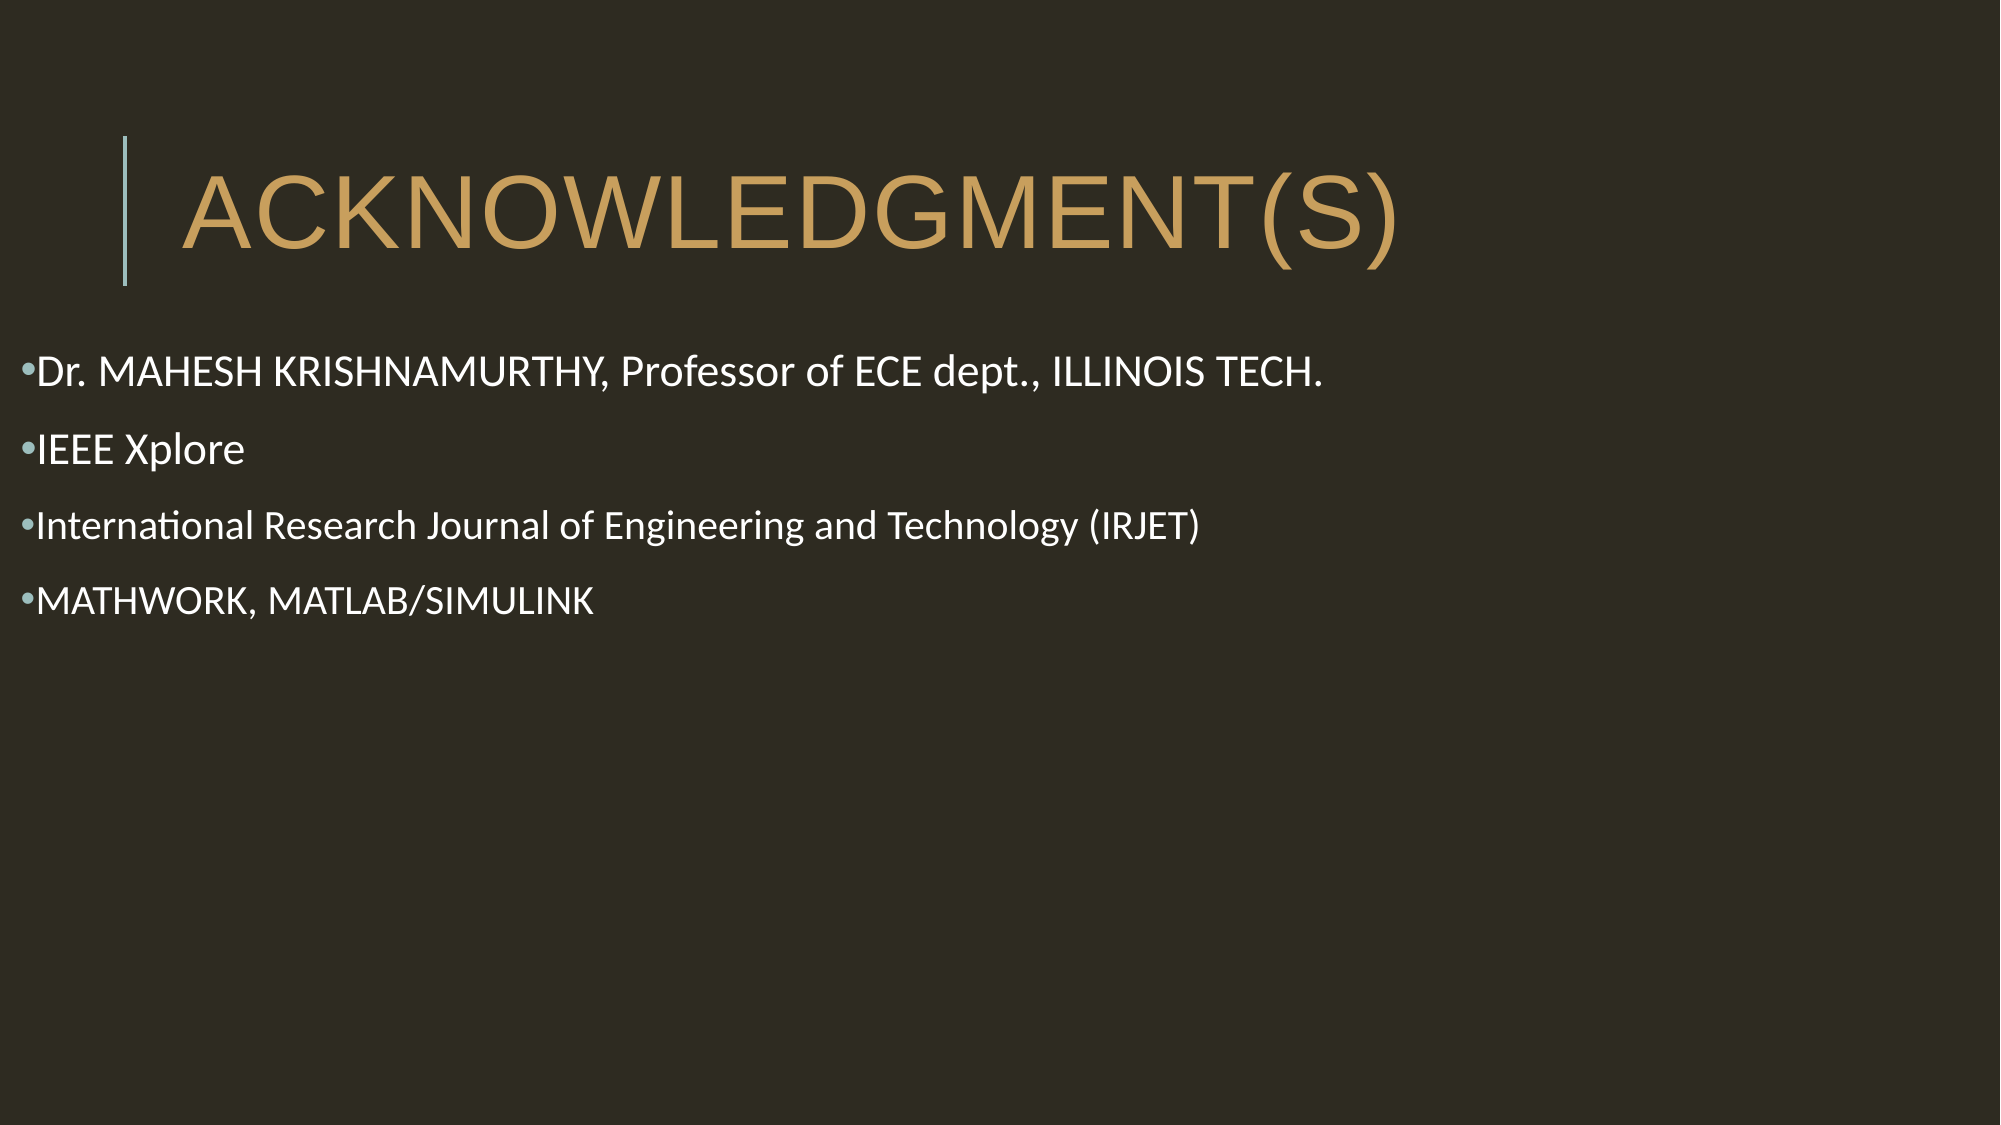

# ACKNOWLEDGMENT(S)
Dr. MAHESH KRISHNAMURTHY, Professor of ECE dept., ILLINOIS TECH.
IEEE Xplore
International Research Journal of Engineering and Technology (IRJET)
MATHWORK, MATLAB/SIMULINK